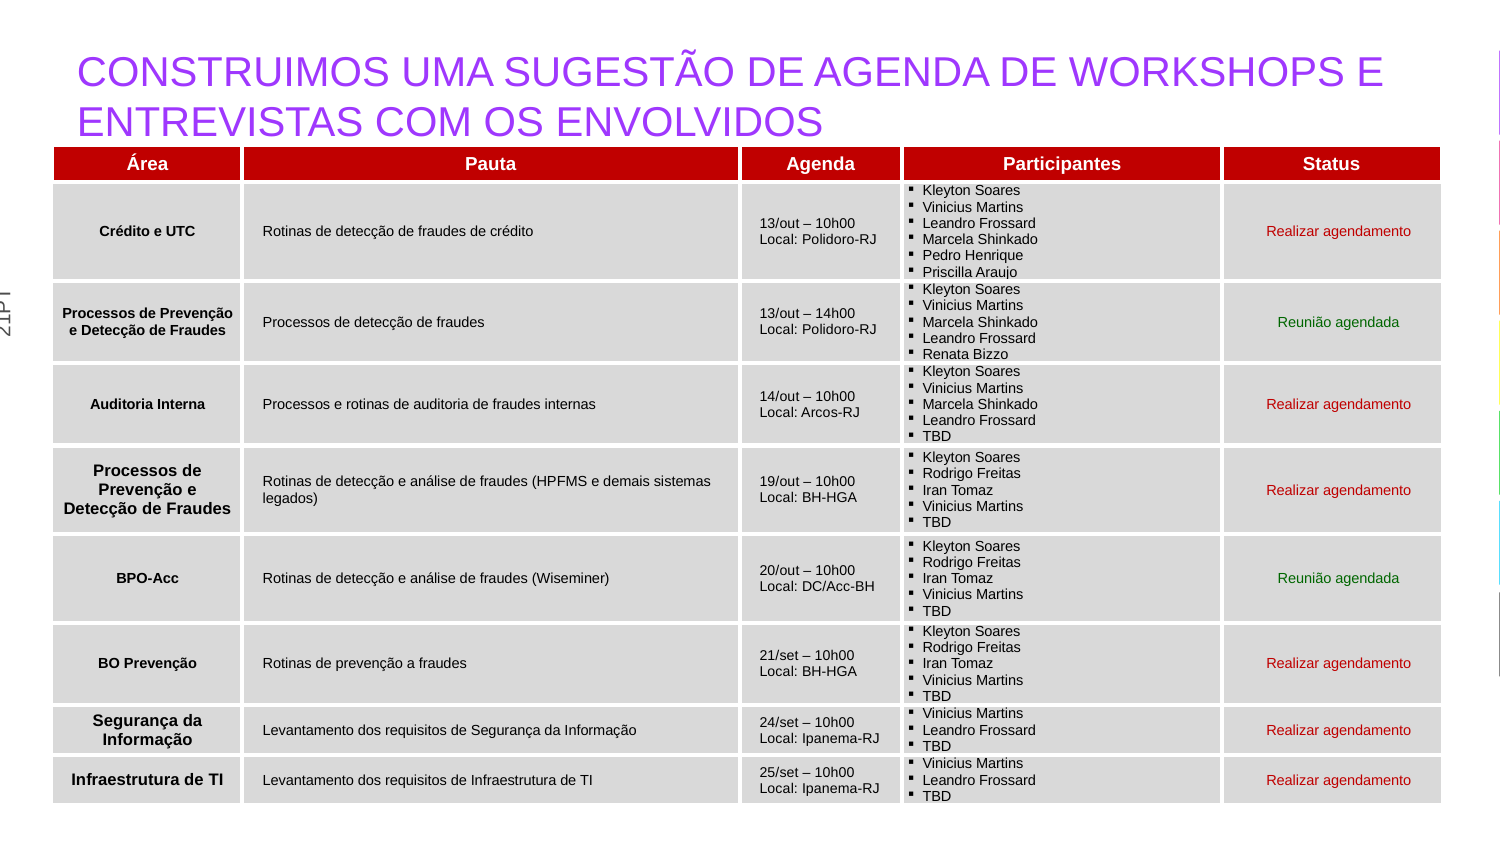

# CONSTRUIMOS UMA SUGESTÃO DE AGENDA DE WORKSHOPS E ENTREVISTAS COM OS ENVOLVIDOS
| Área | Pauta | Agenda | Participantes | Status |
| --- | --- | --- | --- | --- |
| Crédito e UTC | Rotinas de detecção de fraudes de crédito | 13/out – 10h00 Local: Polidoro-RJ | Kleyton Soares Vinicius Martins Leandro Frossard Marcela Shinkado Pedro Henrique Priscilla Araujo | Realizar agendamento |
| Processos de Prevenção e Detecção de Fraudes | Processos de detecção de fraudes | 13/out – 14h00 Local: Polidoro-RJ | Kleyton Soares Vinicius Martins Marcela Shinkado Leandro Frossard Renata Bizzo | Reunião agendada |
| Auditoria Interna | Processos e rotinas de auditoria de fraudes internas | 14/out – 10h00 Local: Arcos-RJ | Kleyton Soares Vinicius Martins Marcela Shinkado Leandro Frossard TBD | Realizar agendamento |
| Processos de Prevenção e Detecção de Fraudes | Rotinas de detecção e análise de fraudes (HPFMS e demais sistemas legados) | 19/out – 10h00 Local: BH-HGA | Kleyton Soares Rodrigo Freitas Iran Tomaz Vinicius Martins TBD | Realizar agendamento |
| BPO-Acc | Rotinas de detecção e análise de fraudes (Wiseminer) | 20/out – 10h00 Local: DC/Acc-BH | Kleyton Soares Rodrigo Freitas Iran Tomaz Vinicius Martins TBD | Reunião agendada |
| BO Prevenção | Rotinas de prevenção a fraudes | 21/set – 10h00 Local: BH-HGA | Kleyton Soares Rodrigo Freitas Iran Tomaz Vinicius Martins TBD | Realizar agendamento |
| Segurança da Informação | Levantamento dos requisitos de Segurança da Informação | 24/set – 10h00 Local: Ipanema-RJ | Vinicius Martins Leandro Frossard TBD | Realizar agendamento |
| Infraestrutura de TI | Levantamento dos requisitos de Infraestrutura de TI | 25/set – 10h00 Local: Ipanema-RJ | Vinicius Martins Leandro Frossard TBD | Realizar agendamento |